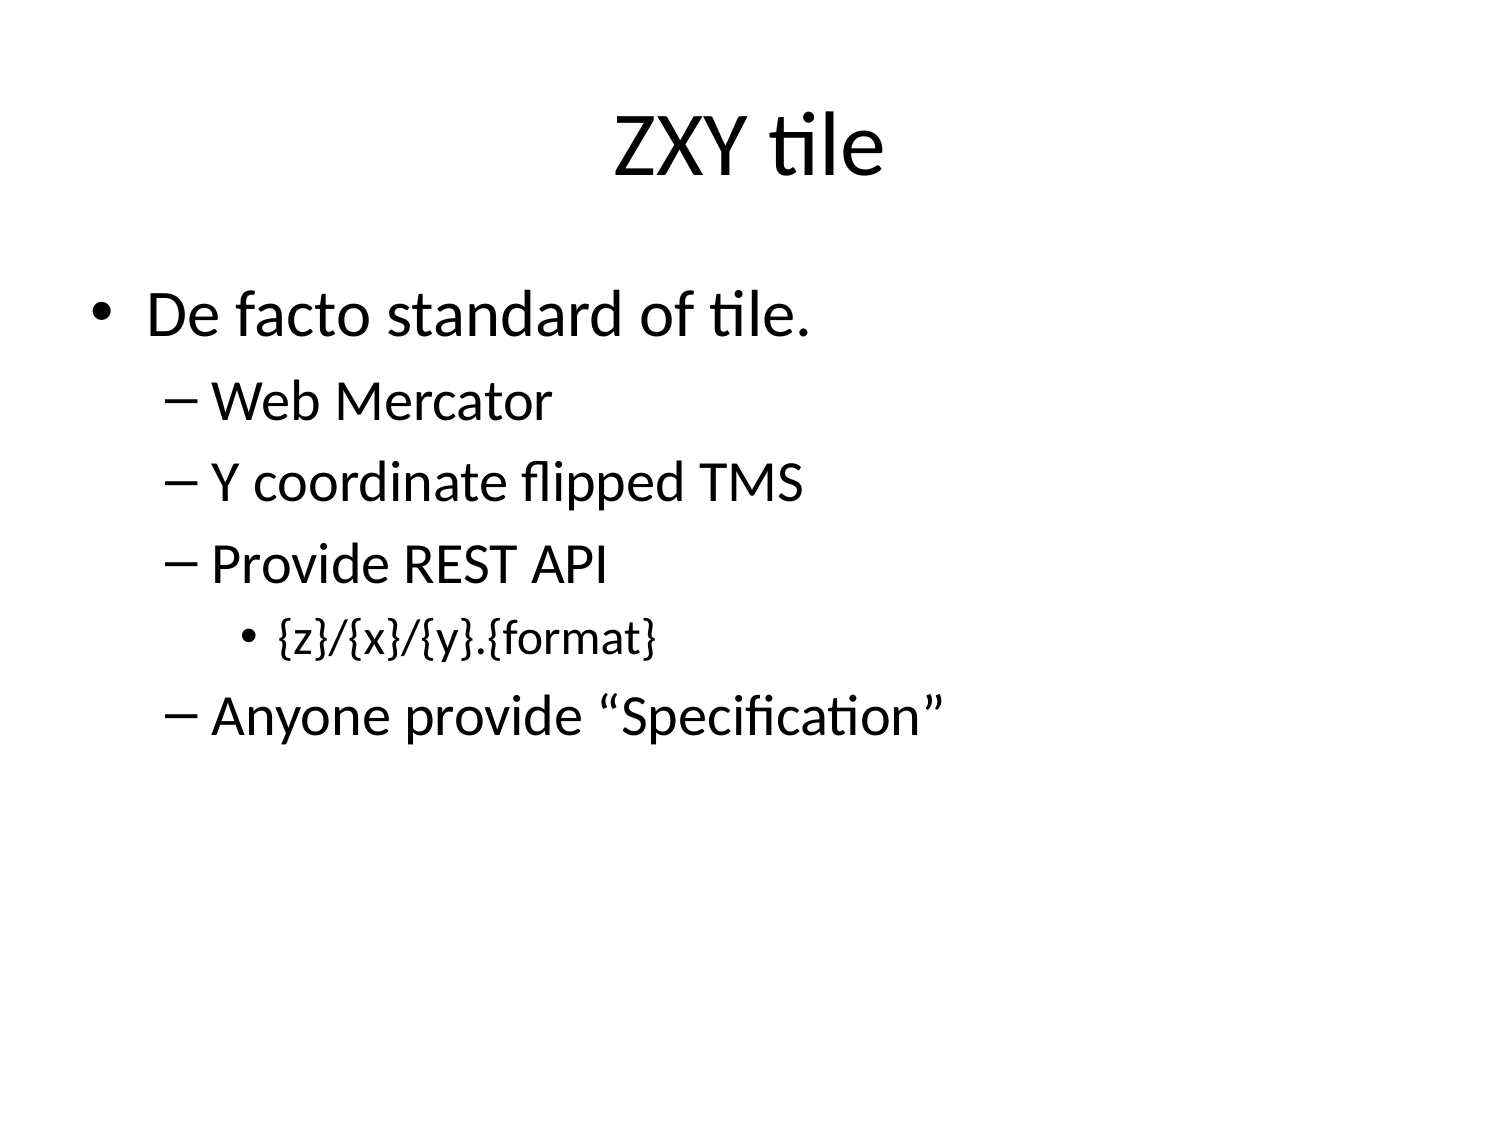

# ZXY tile
De facto standard of tile.
Web Mercator
Y coordinate flipped TMS
Provide REST API
{z}/{x}/{y}.{format}
Anyone provide “Specification”